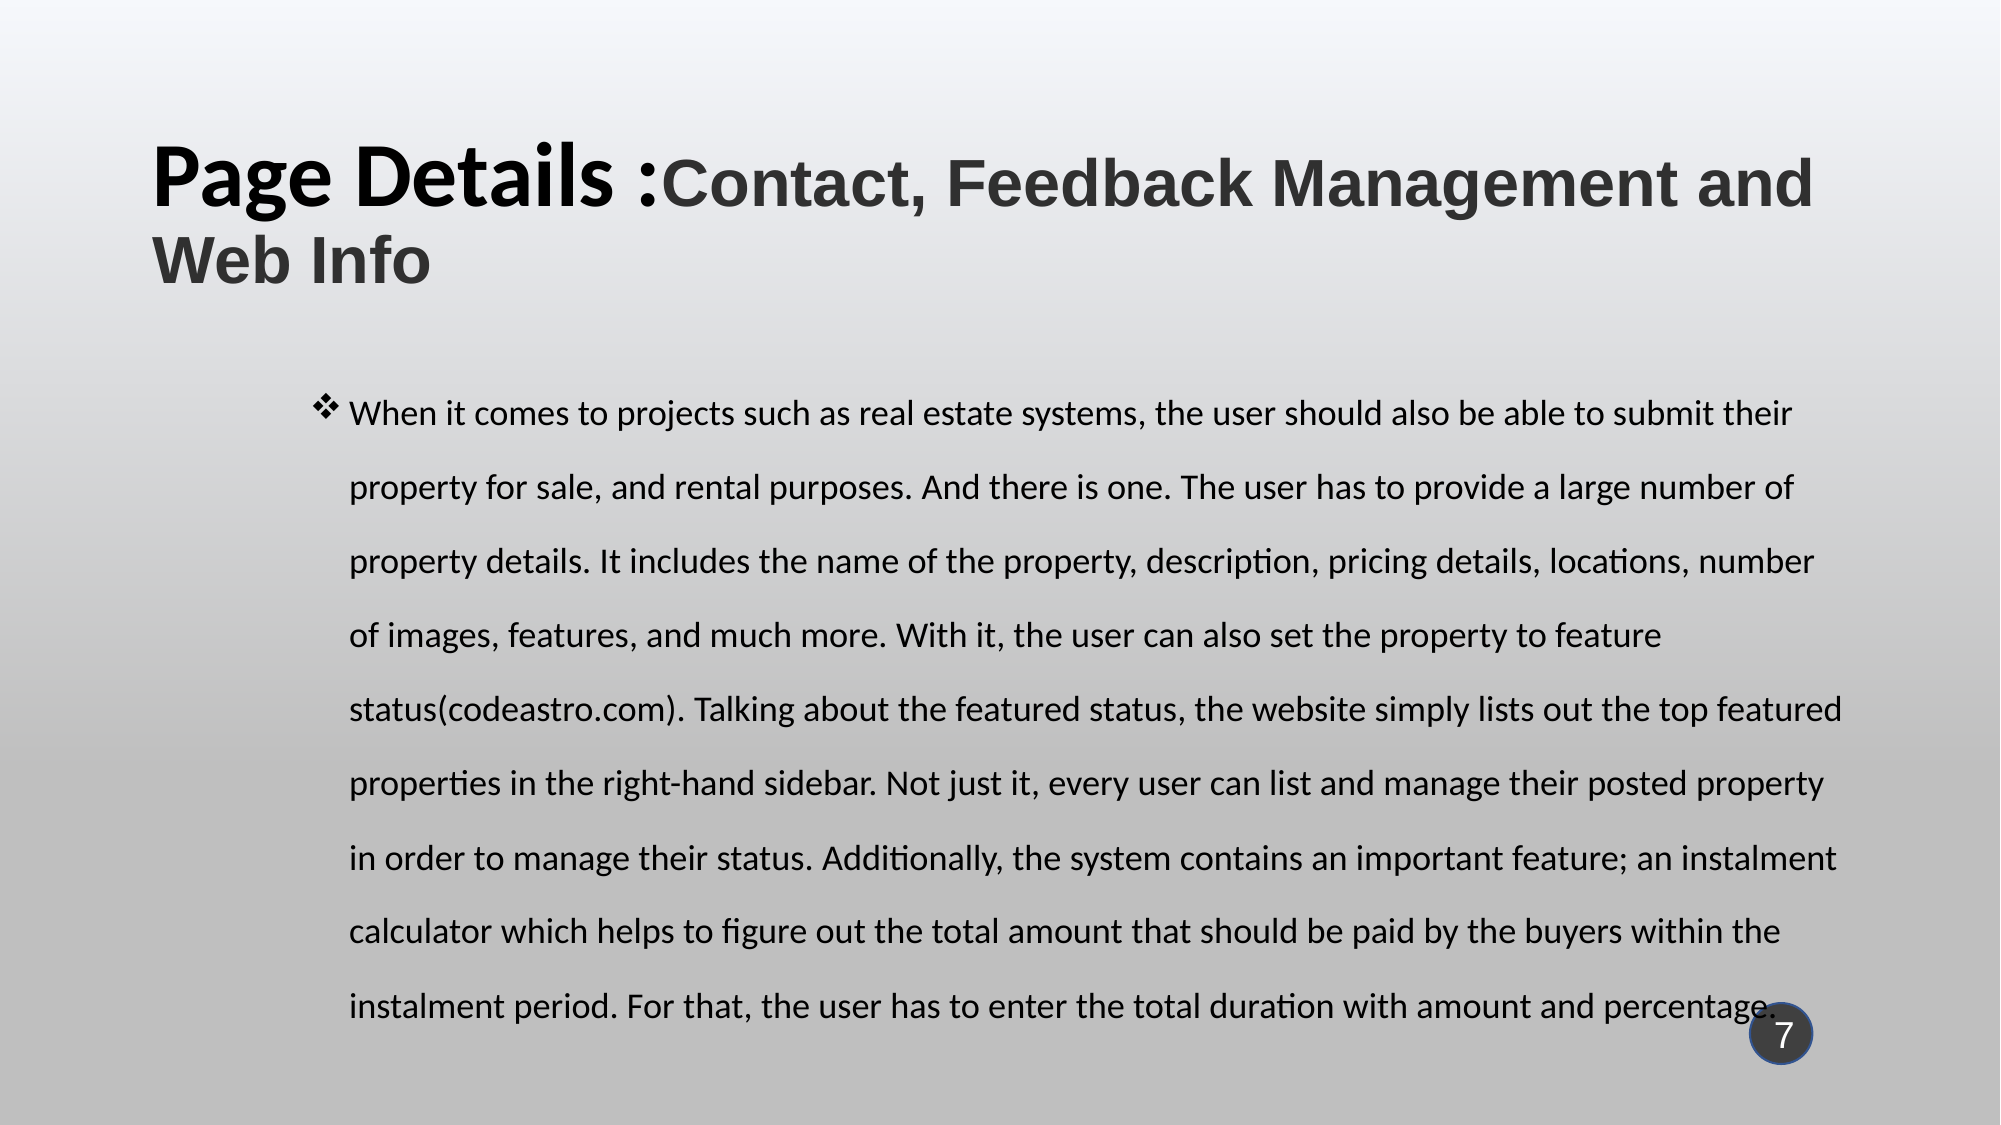

# Page Details :Contact, Feedback Management and Web Info
When it comes to projects such as real estate systems, the user should also be able to submit their property for sale, and rental purposes. And there is one. The user has to provide a large number of property details. It includes the name of the property, description, pricing details, locations, number of images, features, and much more. With it, the user can also set the property to feature status(codeastro.com). Talking about the featured status, the website simply lists out the top featured properties in the right-hand sidebar. Not just it, every user can list and manage their posted property in order to manage their status. Additionally, the system contains an important feature; an instalment calculator which helps to figure out the total amount that should be paid by the buyers within the instalment period. For that, the user has to enter the total duration with amount and percentage.
7